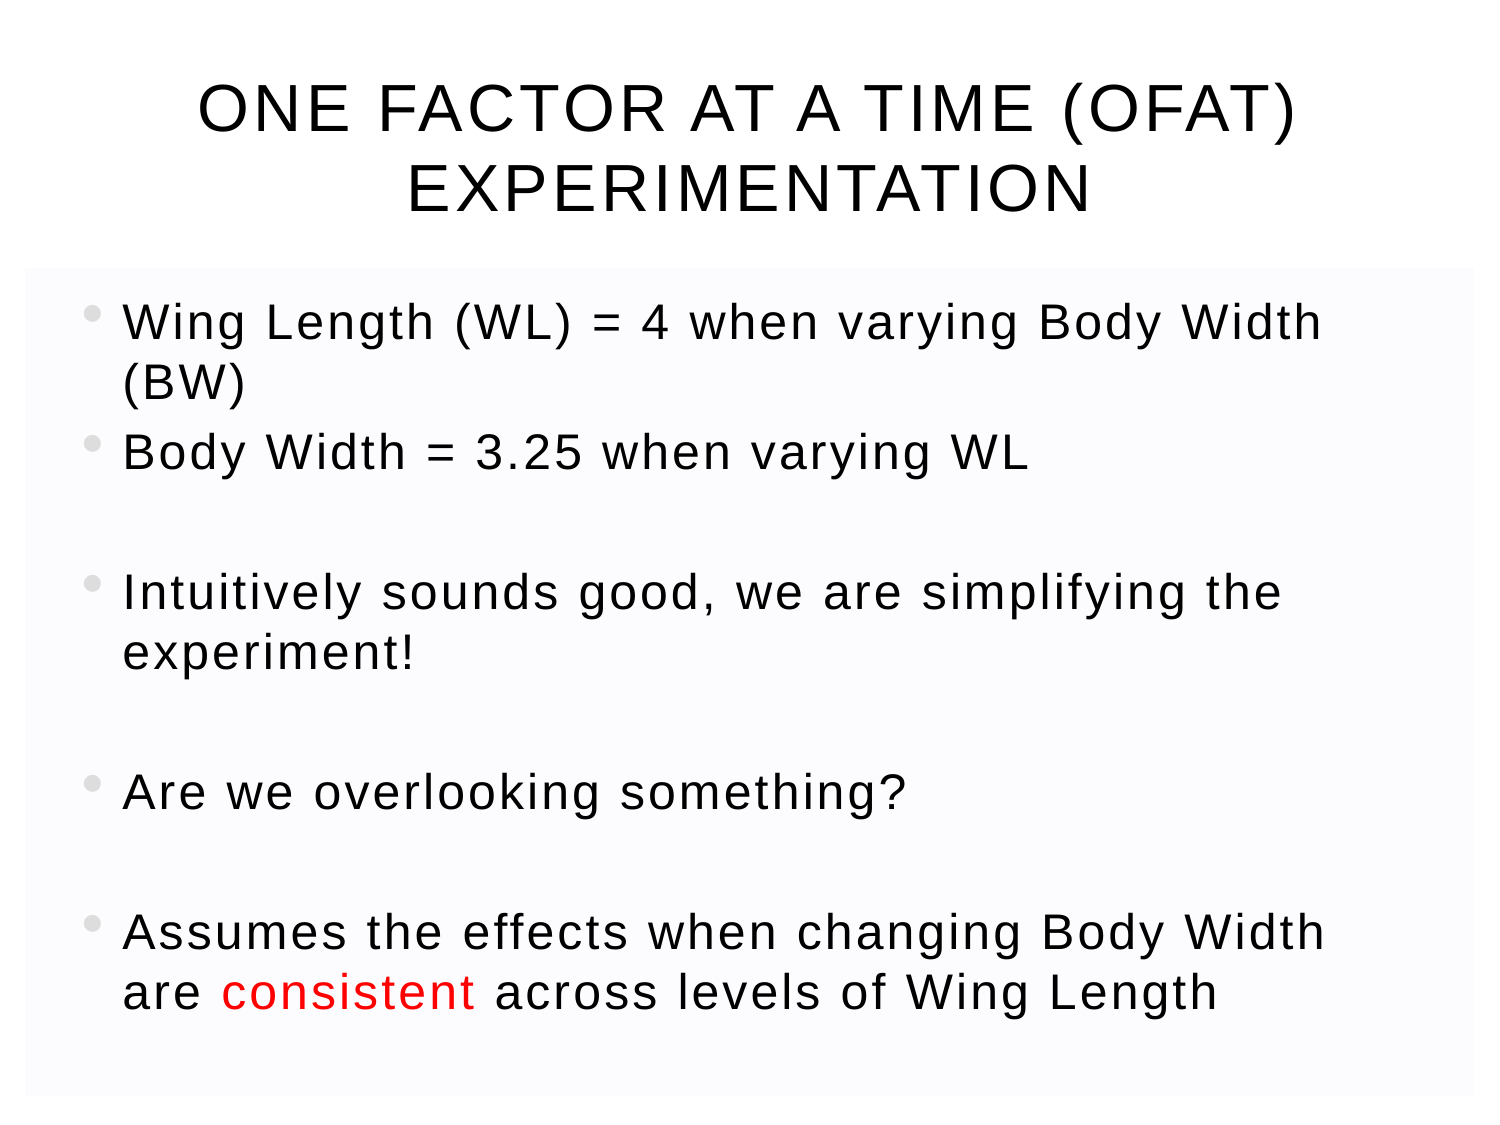

# ONE FACTOR AT A TIME (OFAT) EXPERIMENTATION
Wing Length (WL) = 4 when varying Body Width (BW)
Body Width = 3.25 when varying WL

Intuitively sounds good, we are simplifying the experiment!

Are we overlooking something?

Assumes the effects when changing Body Width are consistent across levels of Wing Length